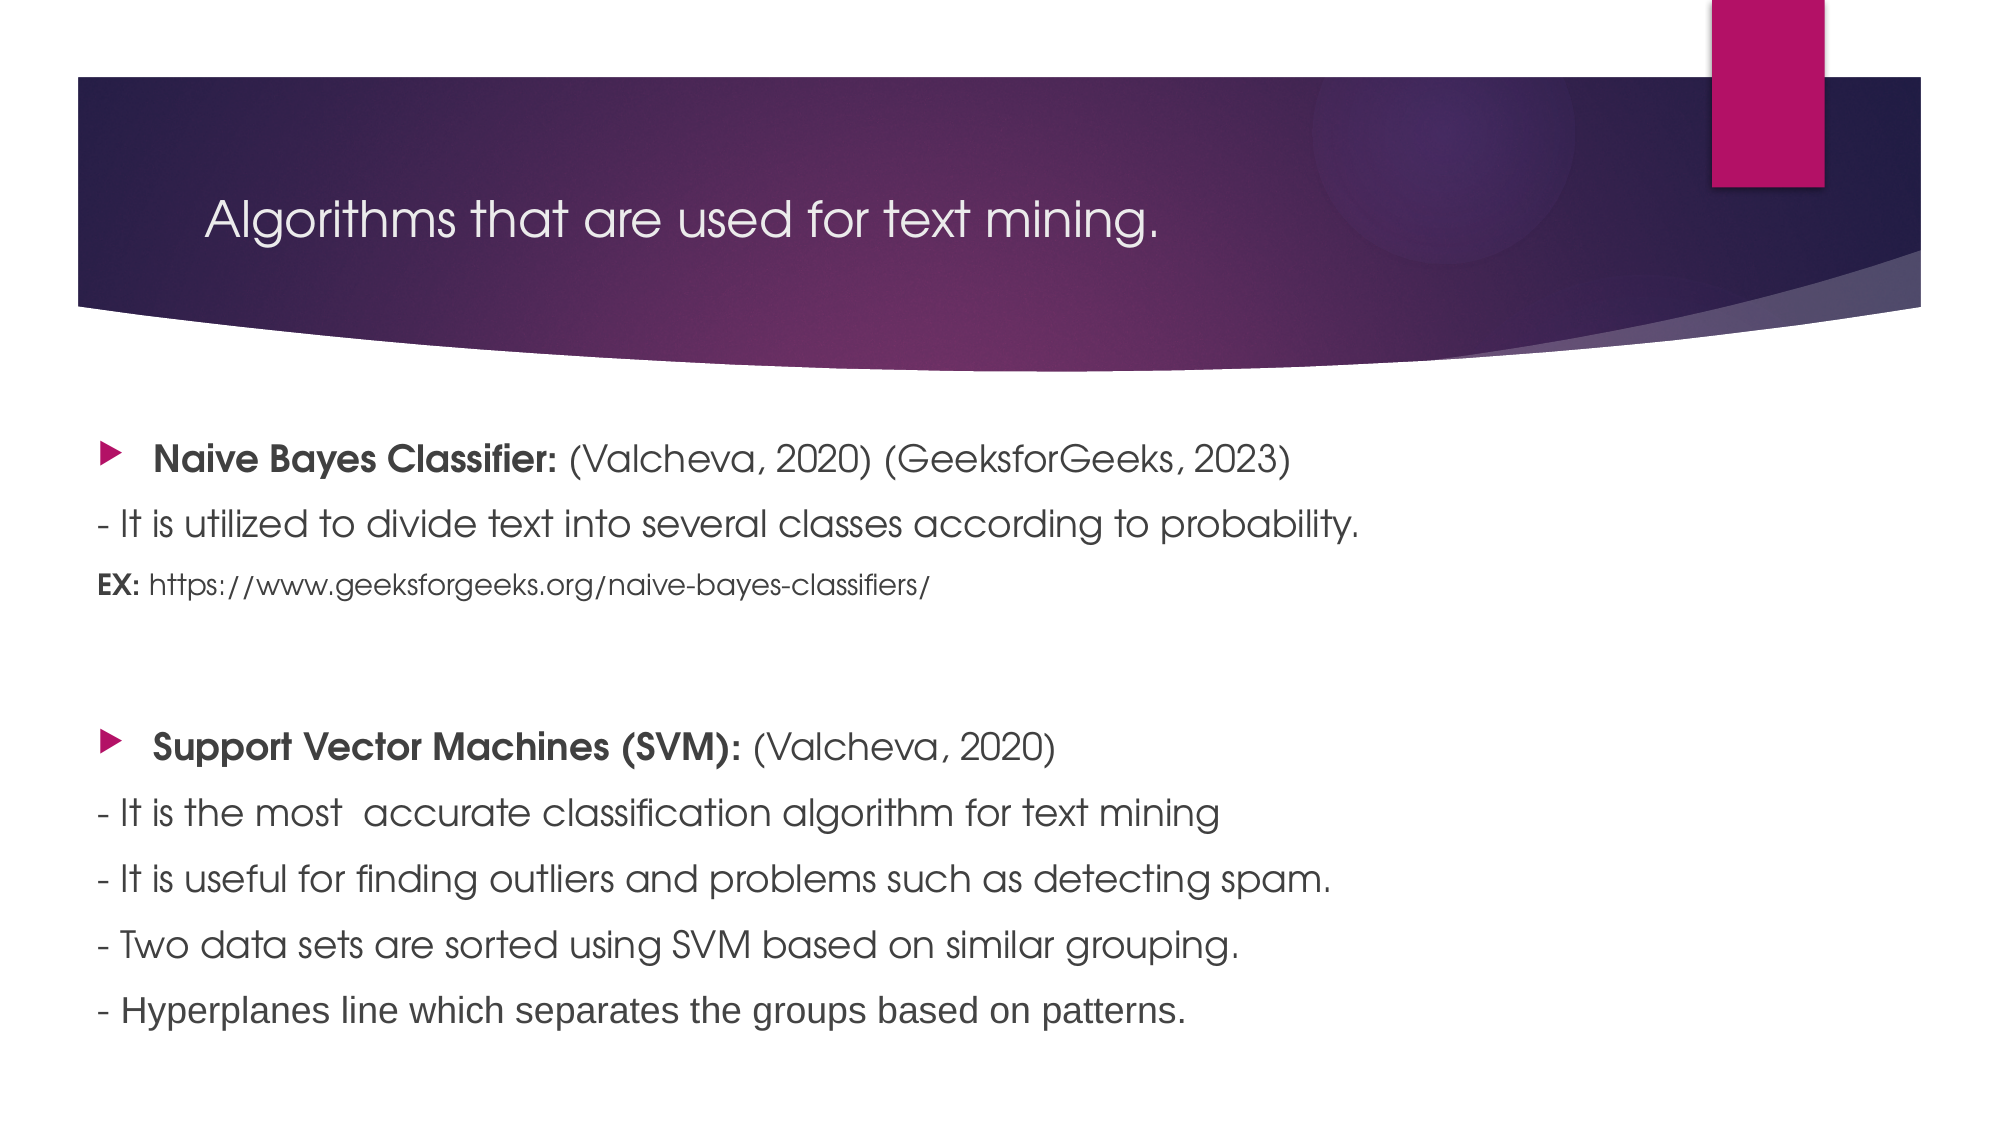

# Algorithms that are used for text mining.
Naive Bayes Classifier: (Valcheva, 2020) (GeeksforGeeks, 2023)
- It is utilized to divide text into several classes according to probability.
EX: https://www.geeksforgeeks.org/naive-bayes-classifiers/

Support Vector Machines (SVM): (Valcheva, 2020)
- It is the most  accurate classification algorithm for text mining
- It is useful for finding outliers and problems such as detecting spam.
- Two data sets are sorted using SVM based on similar grouping.
- Hyperplanes line which separates the groups based on patterns.